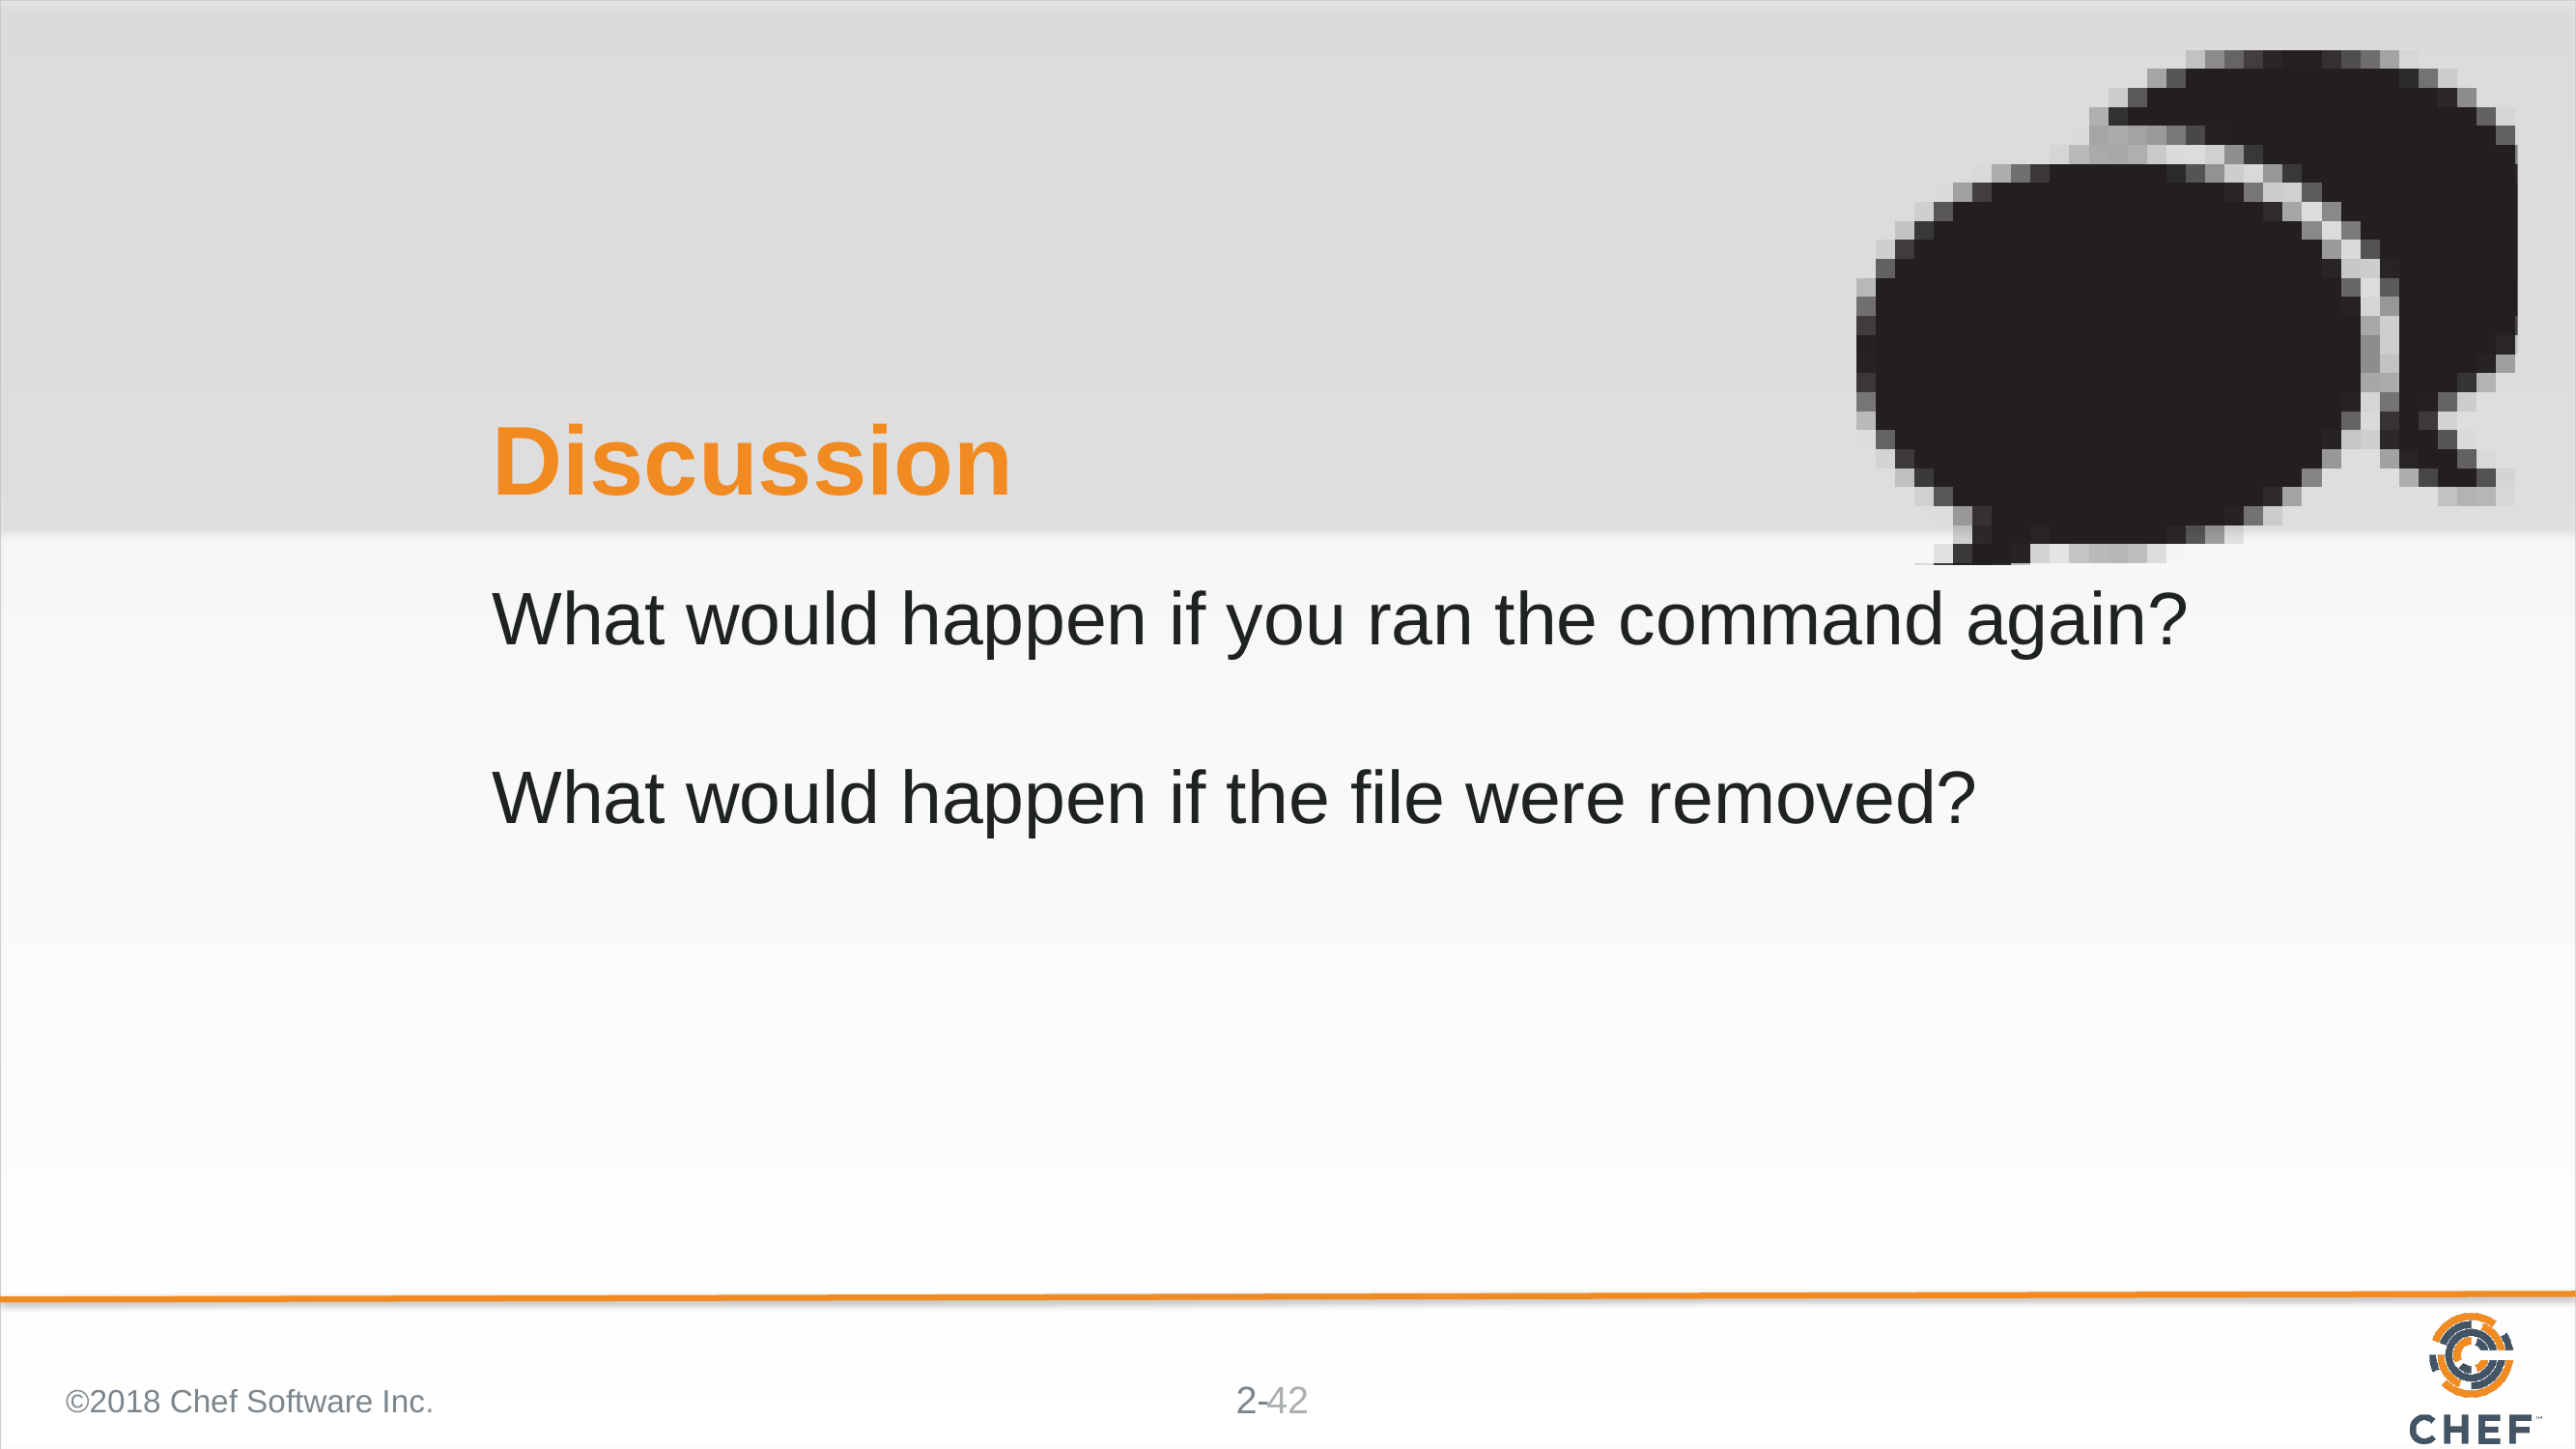

# Discussion
What would happen if you ran the command again?

What would happen if the file were removed?

©2018 Chef Software Inc.
42